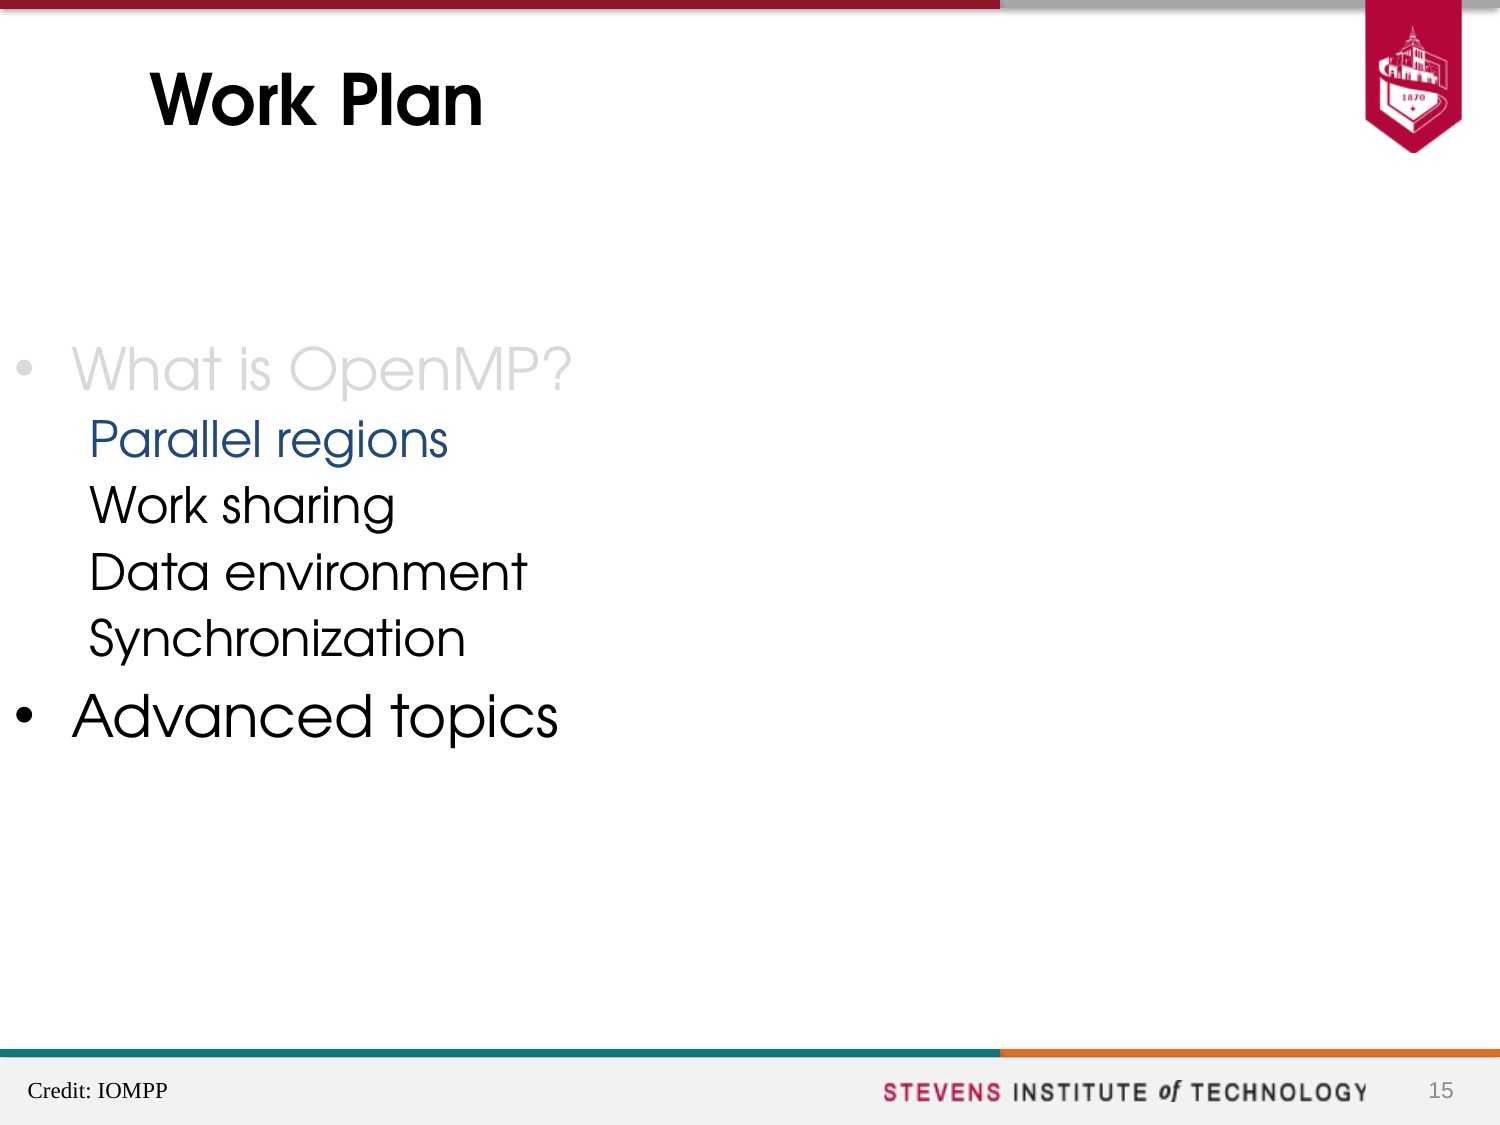

# Work Plan
What is OpenMP?
Parallel regions
Work sharing
Data environment
Synchronization
Advanced topics
15
Credit: IOMPP